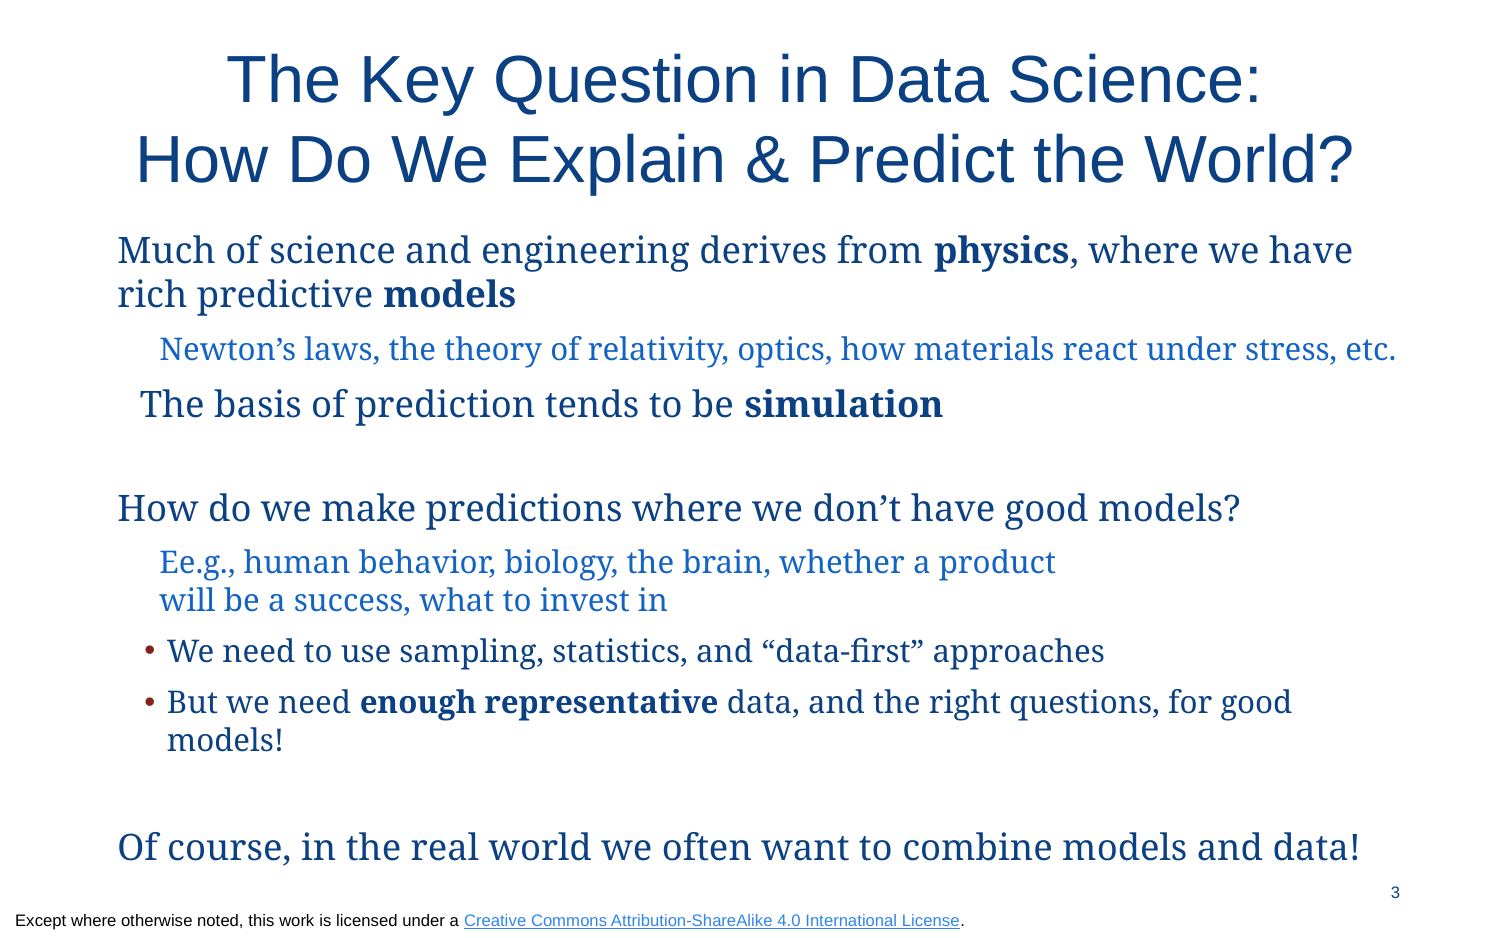

# The Key Question in Data Science: How Do We Explain & Predict the World?
Much of science and engineering derives from physics, where we have rich predictive models
Newton’s laws, the theory of relativity, optics, how materials react under stress, etc.
The basis of prediction tends to be simulation

How do we make predictions where we don’t have good models?
Ee.g., human behavior, biology, the brain, whether a product
will be a success, what to invest in
We need to use sampling, statistics, and “data-first” approaches
But we need enough representative data, and the right questions, for good models!

Of course, in the real world we often want to combine models and data!
3